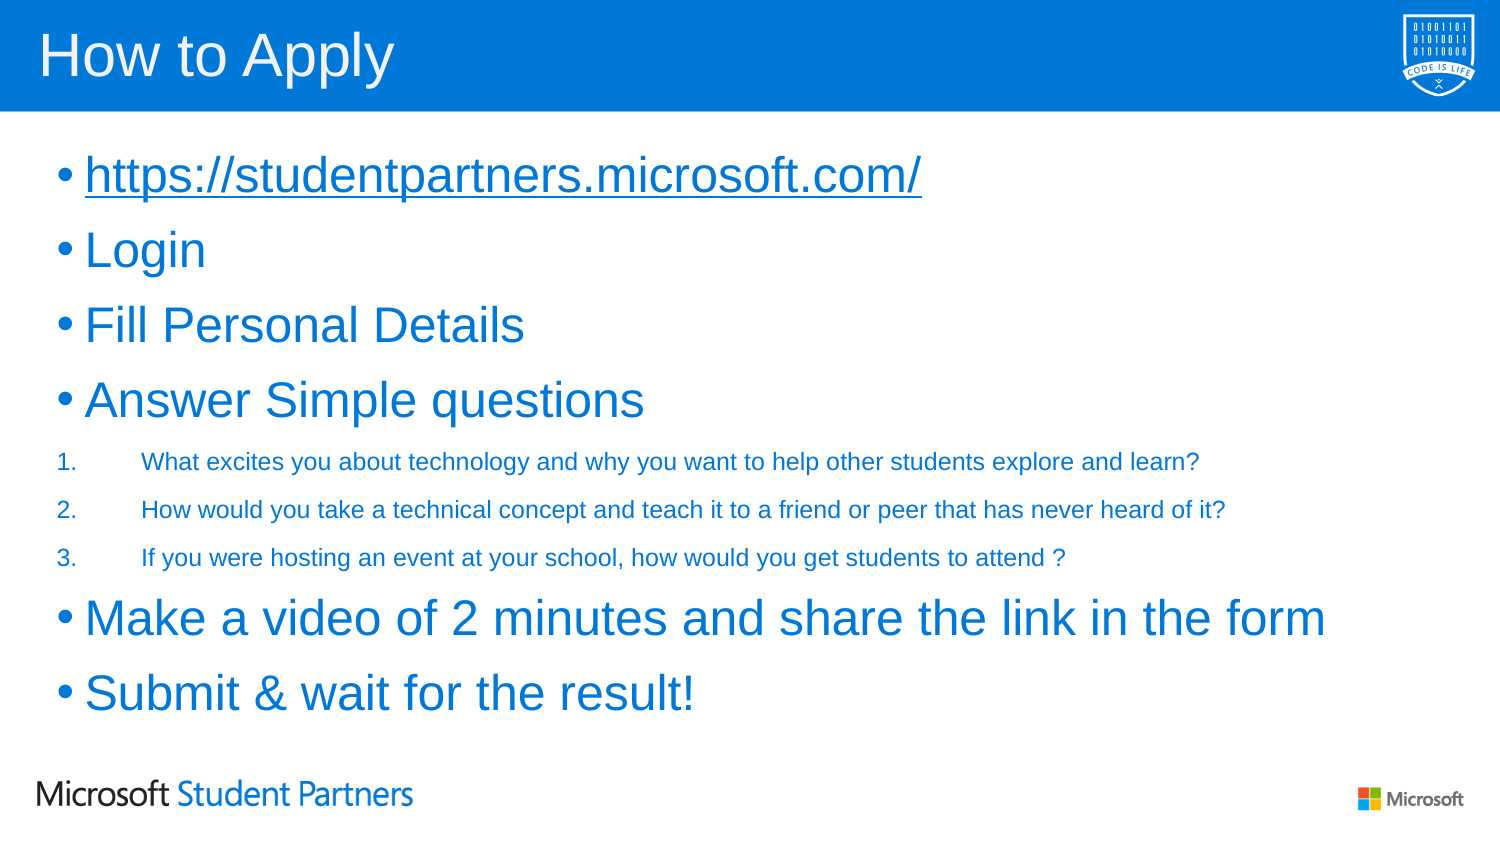

# How to Apply
https://studentpartners.microsoft.com/
Login
Fill Personal Details
Answer Simple questions
What excites you about technology and why you want to help other students explore and learn?
How would you take a technical concept and teach it to a friend or peer that has never heard of it?
If you were hosting an event at your school, how would you get students to attend ?
Make a video of 2 minutes and share the link in the form
Submit & wait for the result!